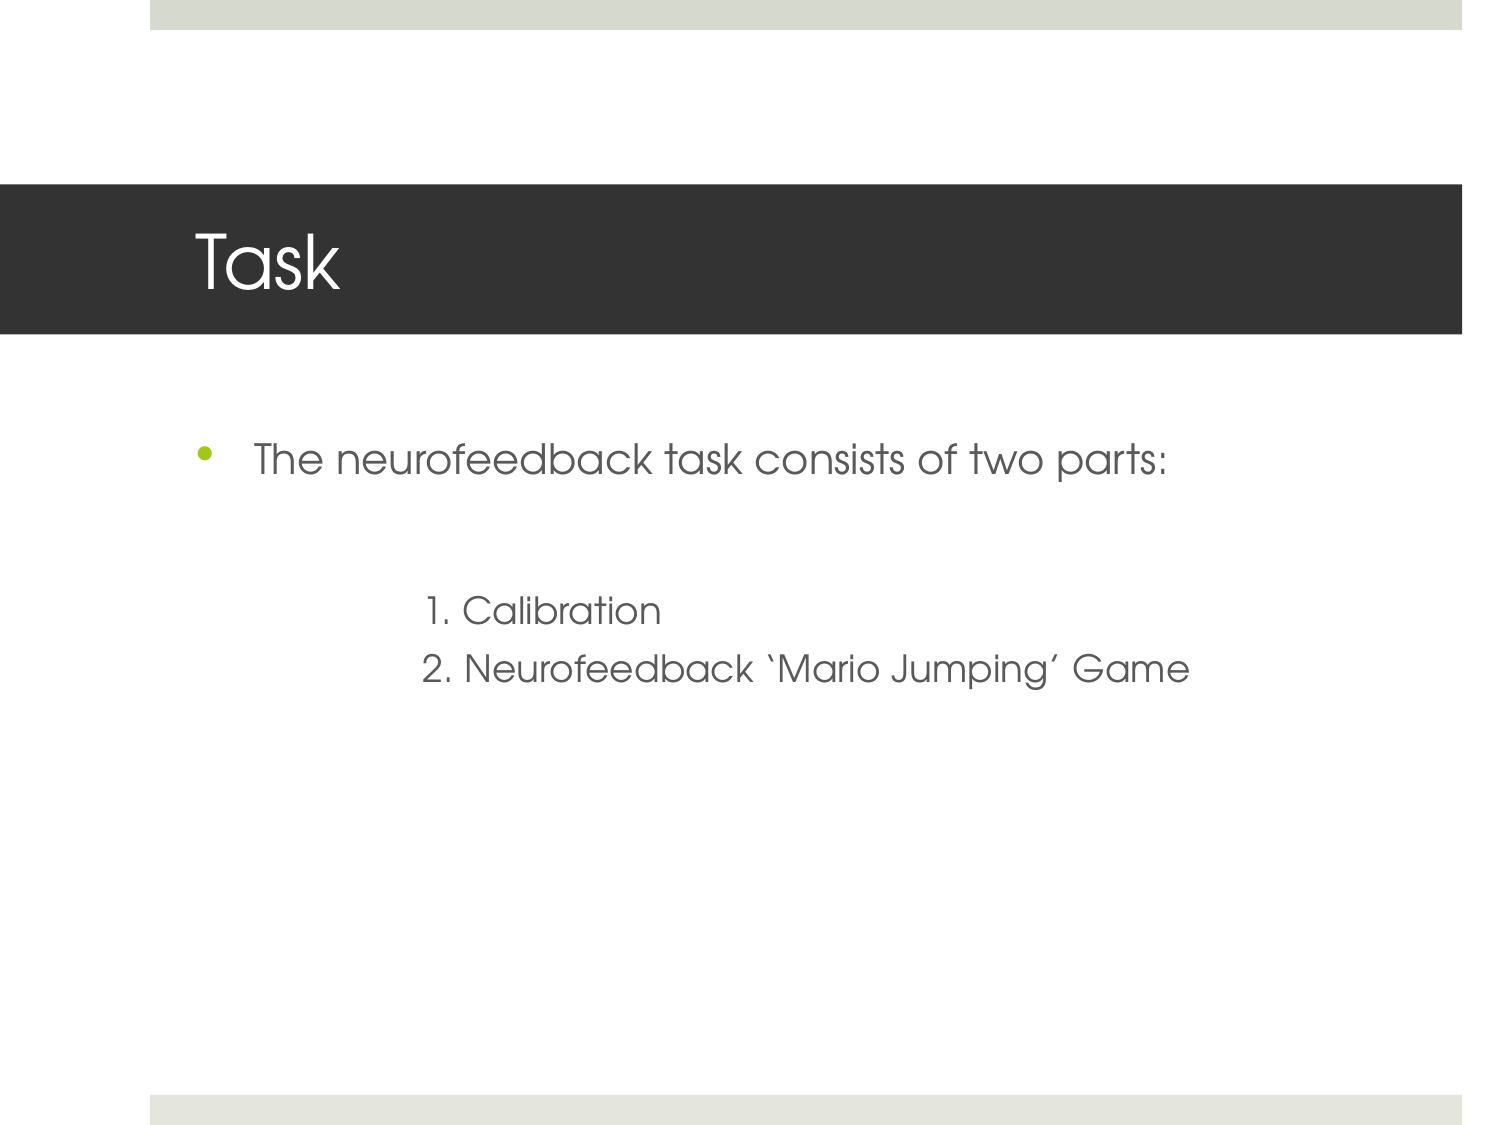

# Task
The neurofeedback task consists of two parts:

	1. Calibration
	2. Neurofeedback ‘Mario Jumping’ Game